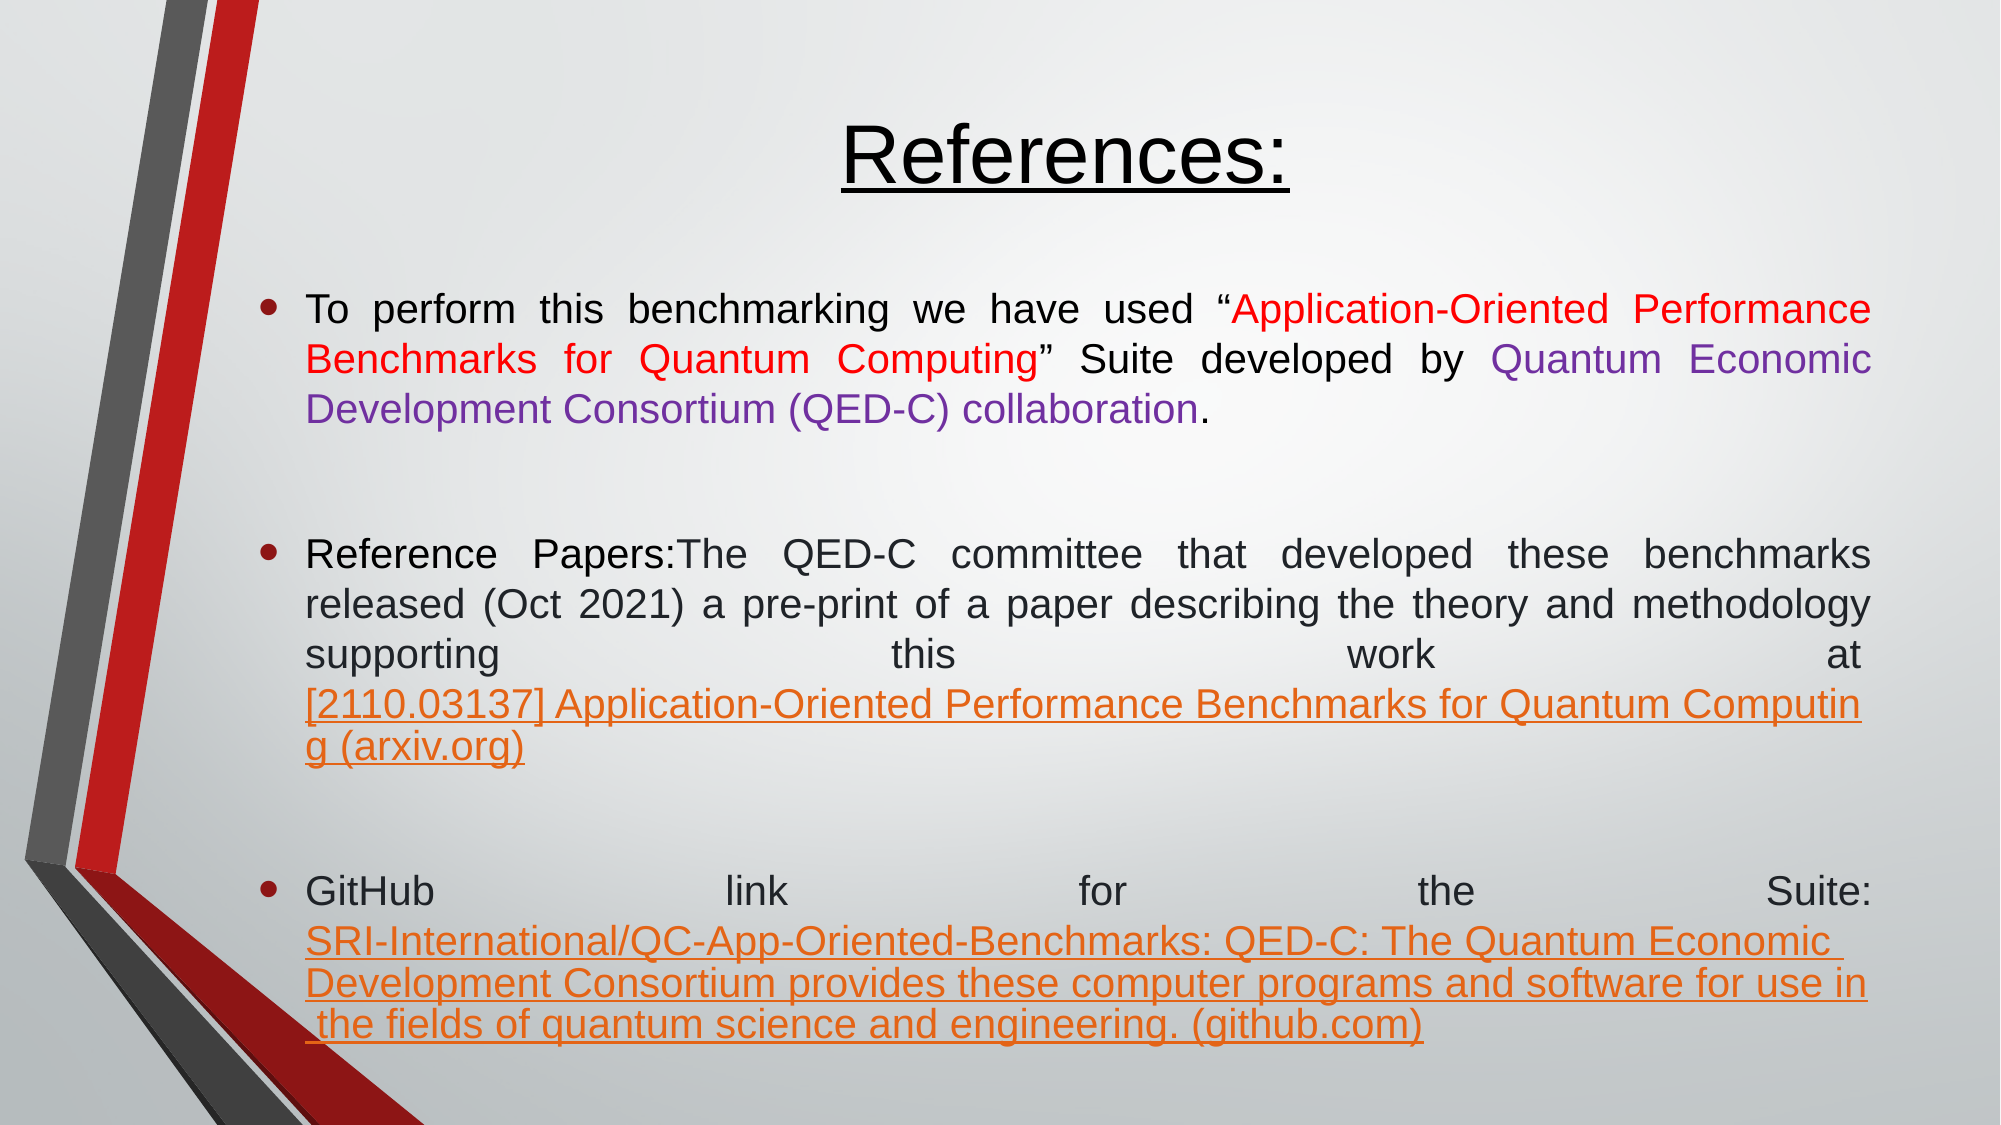

# References:
To perform this benchmarking we have used “Application-Oriented Performance Benchmarks for Quantum Computing” Suite developed by Quantum Economic Development Consortium (QED-C) collaboration.

Reference Papers:The QED-C committee that developed these benchmarks released (Oct 2021) a pre-print of a paper describing the theory and methodology supporting this work at [2110.03137] Application-Oriented Performance Benchmarks for Quantum Computing (arxiv.org)

GitHub link for the Suite: SRI-International/QC-App-Oriented-Benchmarks: QED-C: The Quantum Economic Development Consortium provides these computer programs and software for use in the fields of quantum science and engineering. (github.com)